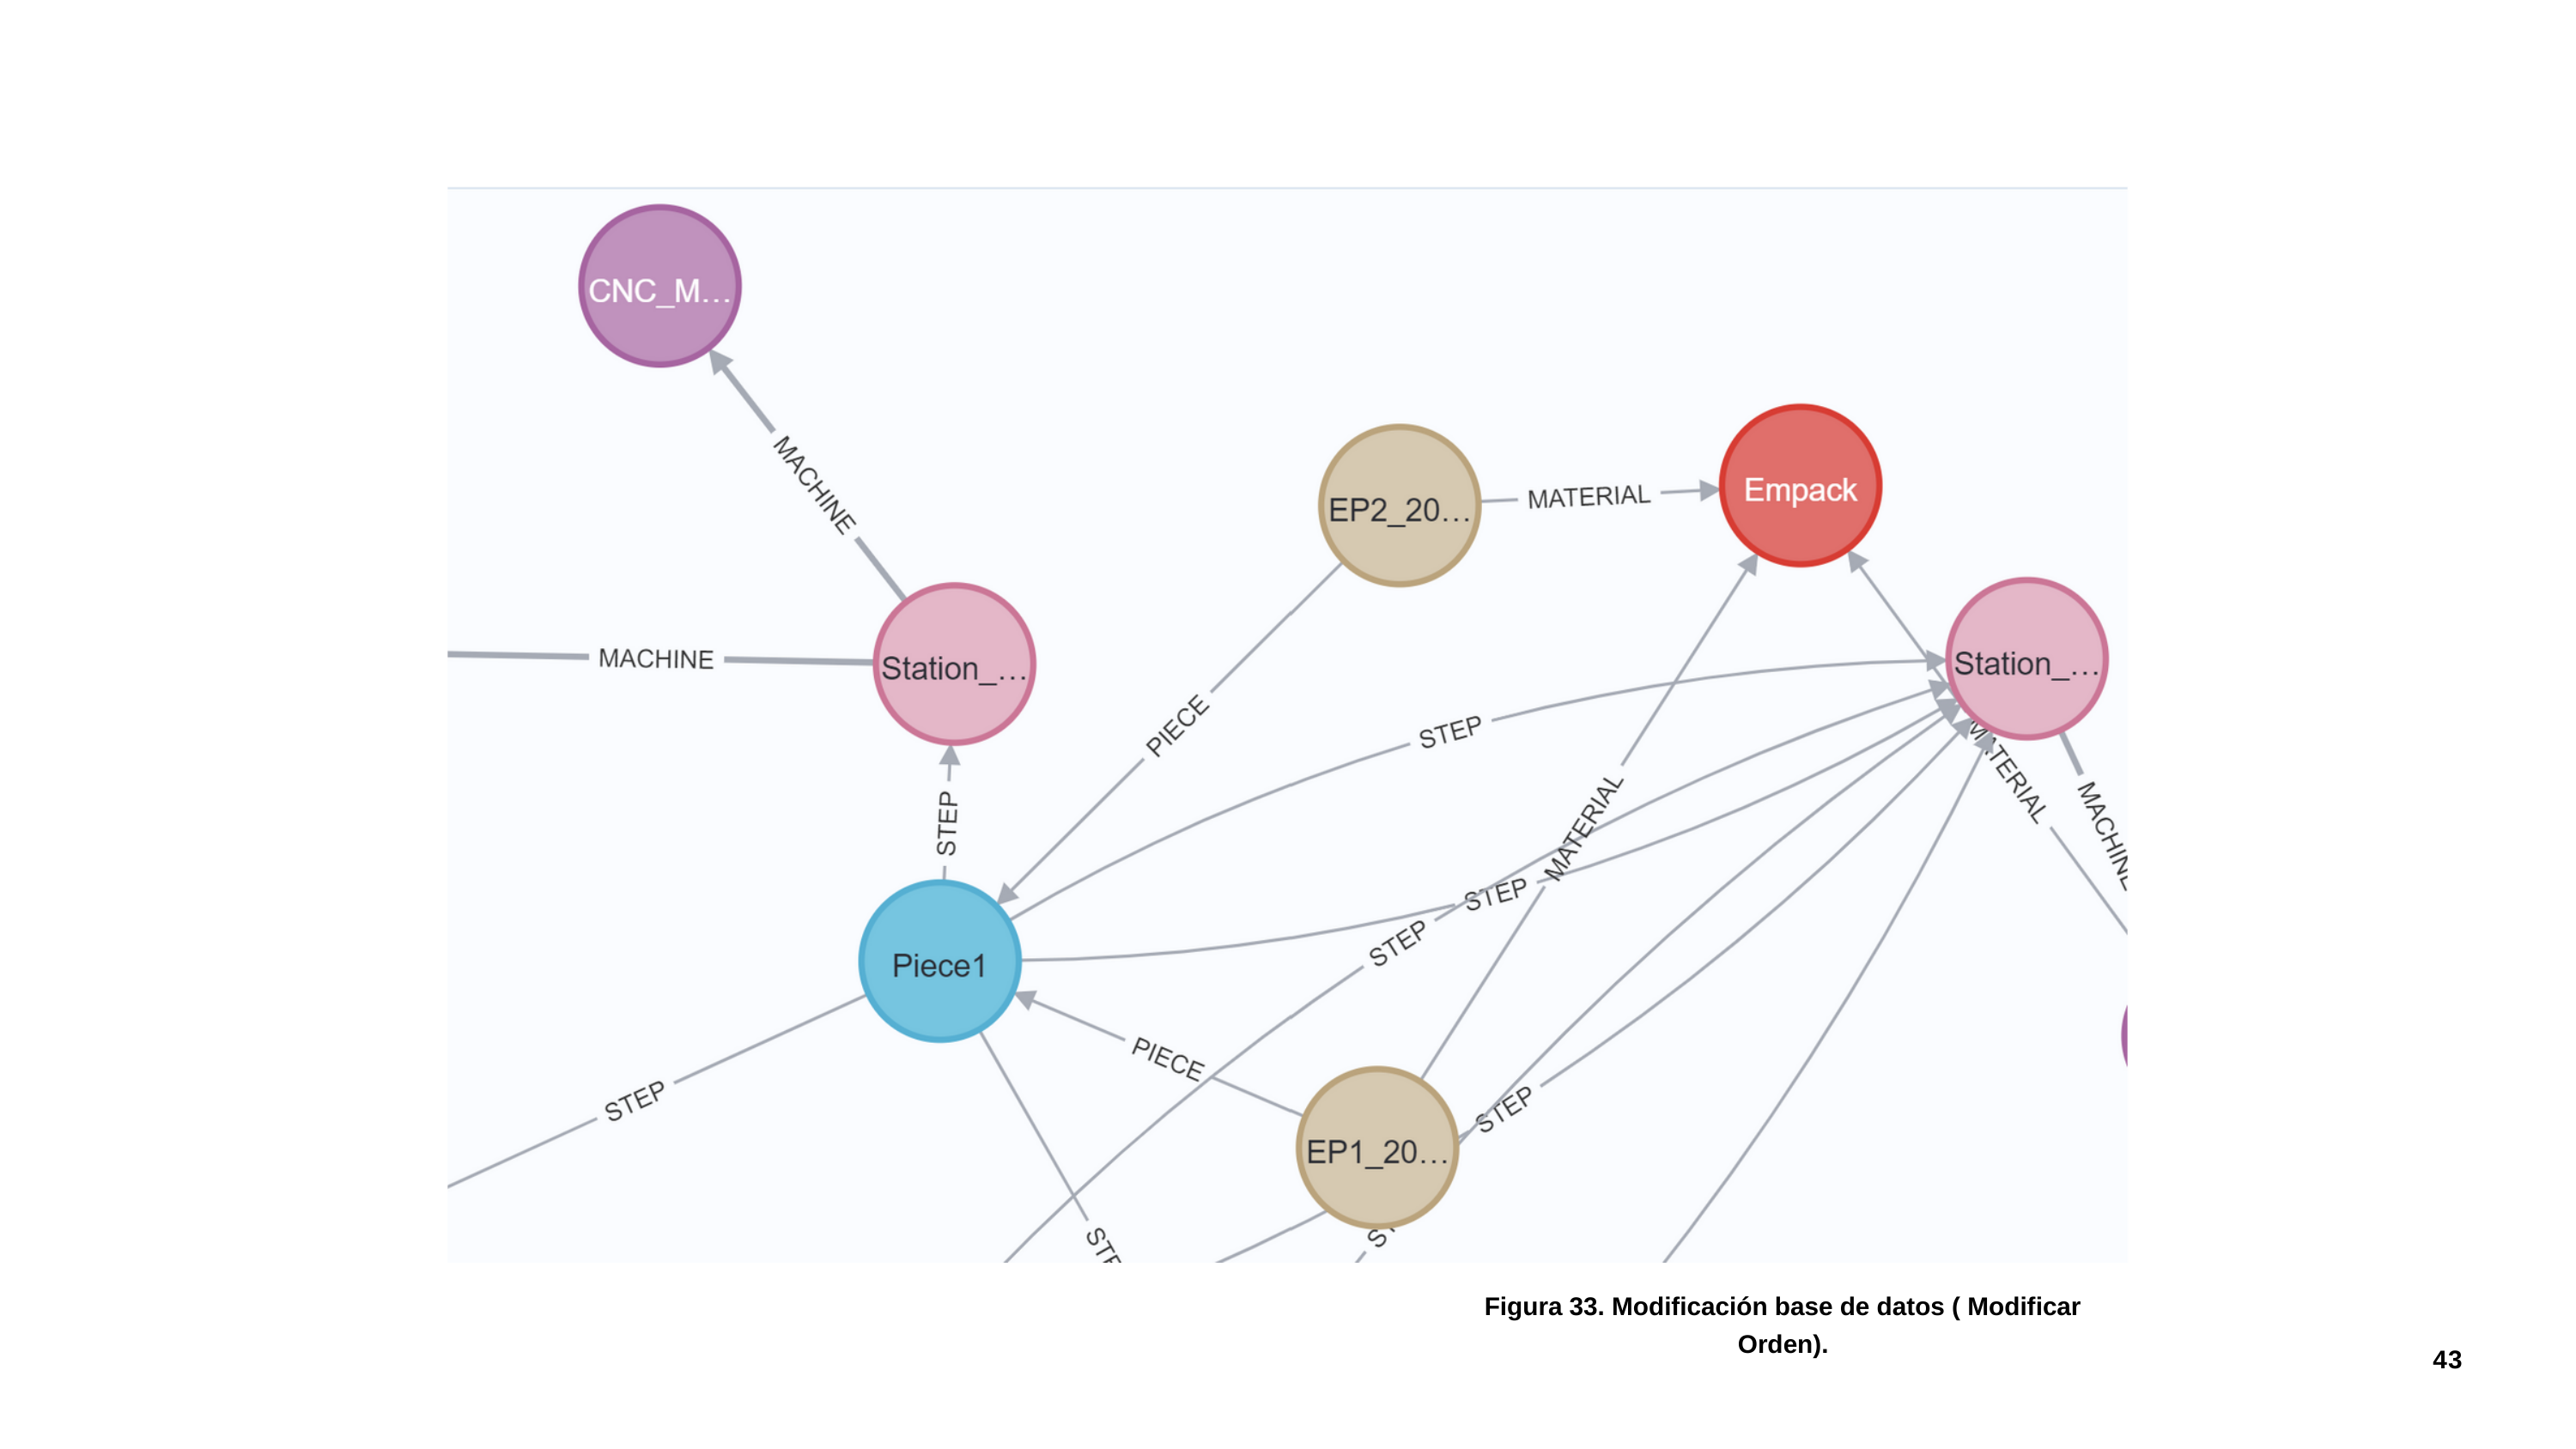

Figura 33. Modificación base de datos ( Modificar Orden).
43